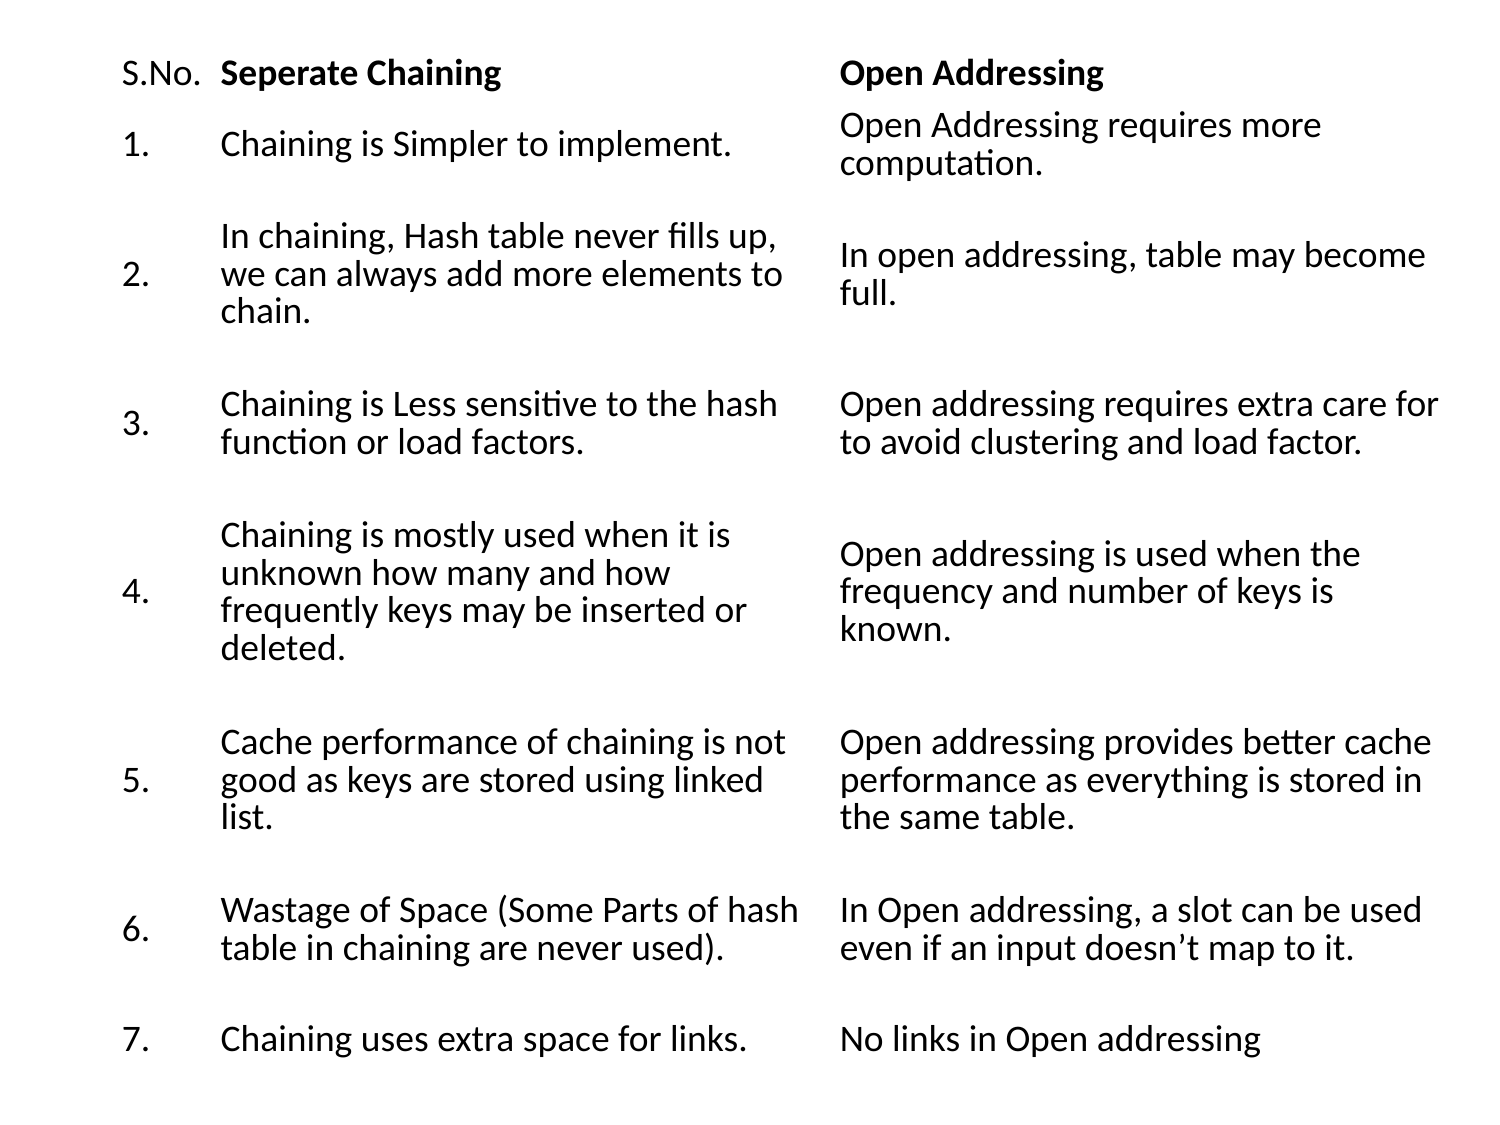

| S.No. | Seperate Chaining | Open Addressing |
| --- | --- | --- |
| 1. | Chaining is Simpler to implement. | Open Addressing requires more computation. |
| 2. | In chaining, Hash table never fills up, we can always add more elements to chain. | In open addressing, table may become full. |
| 3. | Chaining is Less sensitive to the hash function or load factors. | Open addressing requires extra care for to avoid clustering and load factor. |
| 4. | Chaining is mostly used when it is unknown how many and how frequently keys may be inserted or deleted. | Open addressing is used when the frequency and number of keys is known. |
| 5. | Cache performance of chaining is not good as keys are stored using linked list. | Open addressing provides better cache performance as everything is stored in the same table. |
| 6. | Wastage of Space (Some Parts of hash table in chaining are never used). | In Open addressing, a slot can be used even if an input doesn’t map to it. |
| 7. | Chaining uses extra space for links. | No links in Open addressing |